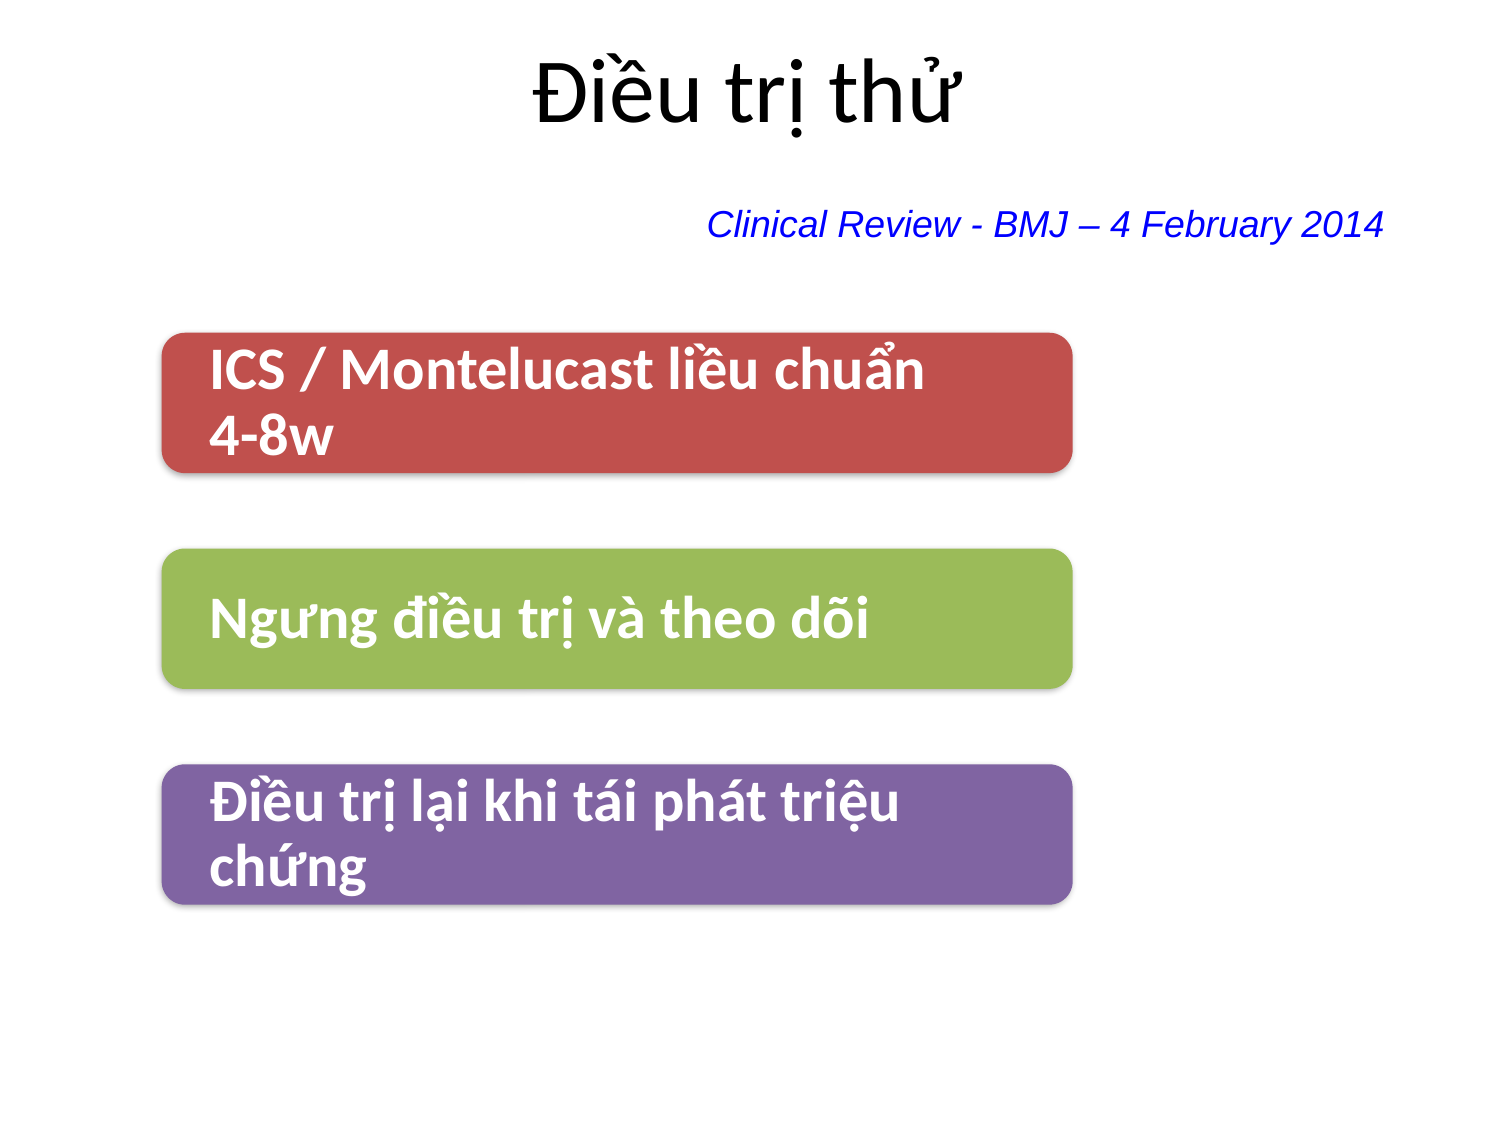

# Điều trị thử
Clinical Review - BMJ – 4 February 2014
ICS / Montelucast liều chuẩn
4-8w
Ngưng điều trị và theo dõi
Điều trị lại khi tái phát triệu
chứng